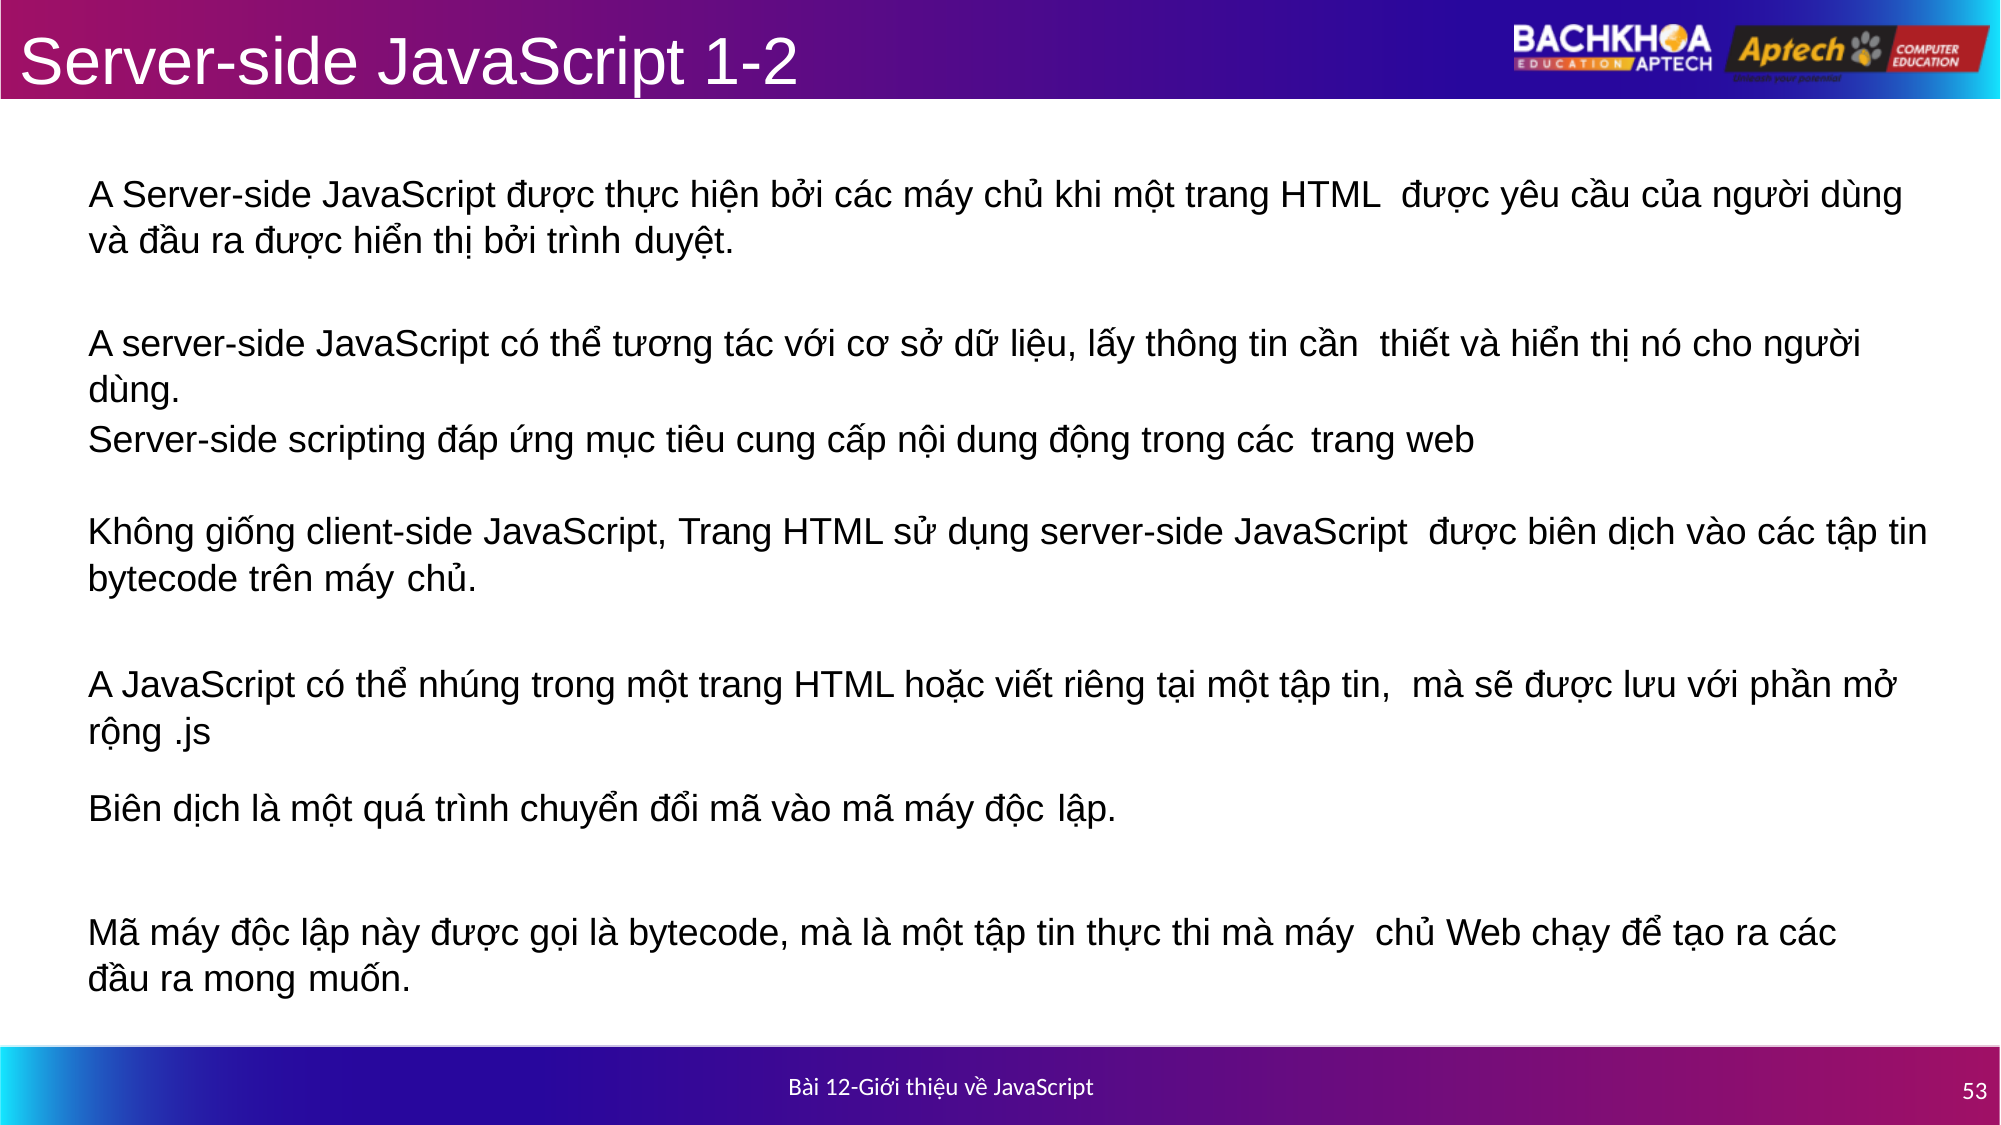

# Server-side JavaScript 1-2
A Server-side JavaScript được thực hiện bởi các máy chủ khi một trang HTML  được yêu cầu của người dùng và đầu ra được hiển thị bởi trình duyệt.

A server-side JavaScript có thể tương tác với cơ sở dữ liệu, lấy thông tin cần  thiết và hiển thị nó cho người dùng.
Server-side scripting đáp ứng mục tiêu cung cấp nội dung động trong các trang web

Không giống client-side JavaScript, Trang HTML sử dụng server-side JavaScript  được biên dịch vào các tập tin bytecode trên máy chủ.

A JavaScript có thể nhúng trong một trang HTML hoặc viết riêng tại một tập tin,  mà sẽ được lưu với phần mở rộng .js
Biên dịch là một quá trình chuyển đổi mã vào mã máy độc lập.

Mã máy độc lập này được gọi là bytecode, mà là một tập tin thực thi mà máy  chủ Web chạy để tạo ra các đầu ra mong muốn.

Bài 12-Giới thiệu về JavaScript
53